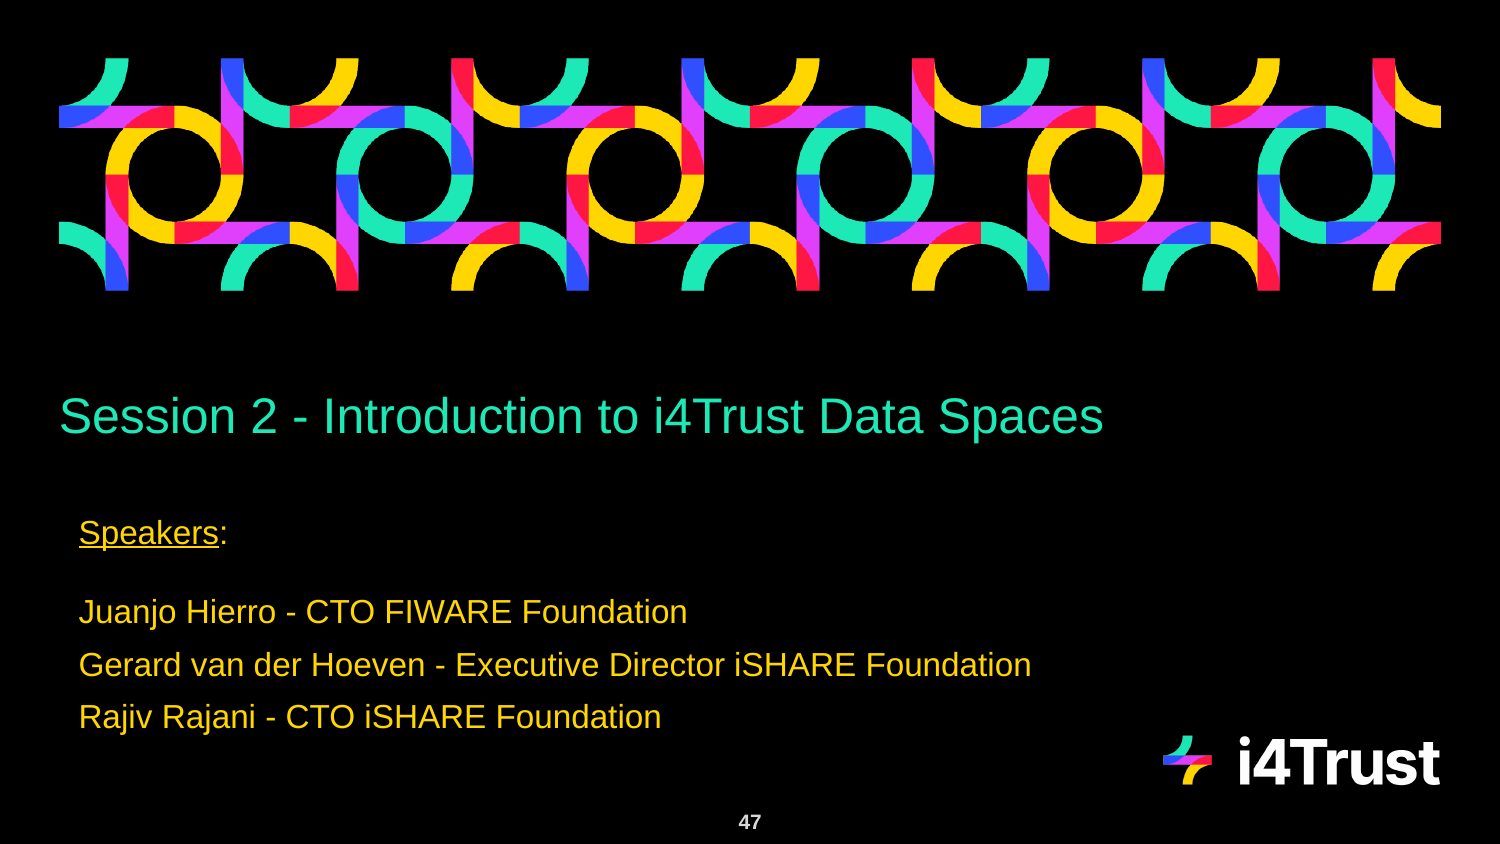

# Session 2 - Introduction to i4Trust Data Spaces
Speakers:

Juanjo Hierro - CTO FIWARE Foundation
Gerard van der Hoeven - Executive Director iSHARE Foundation
Rajiv Rajani - CTO iSHARE Foundation
47